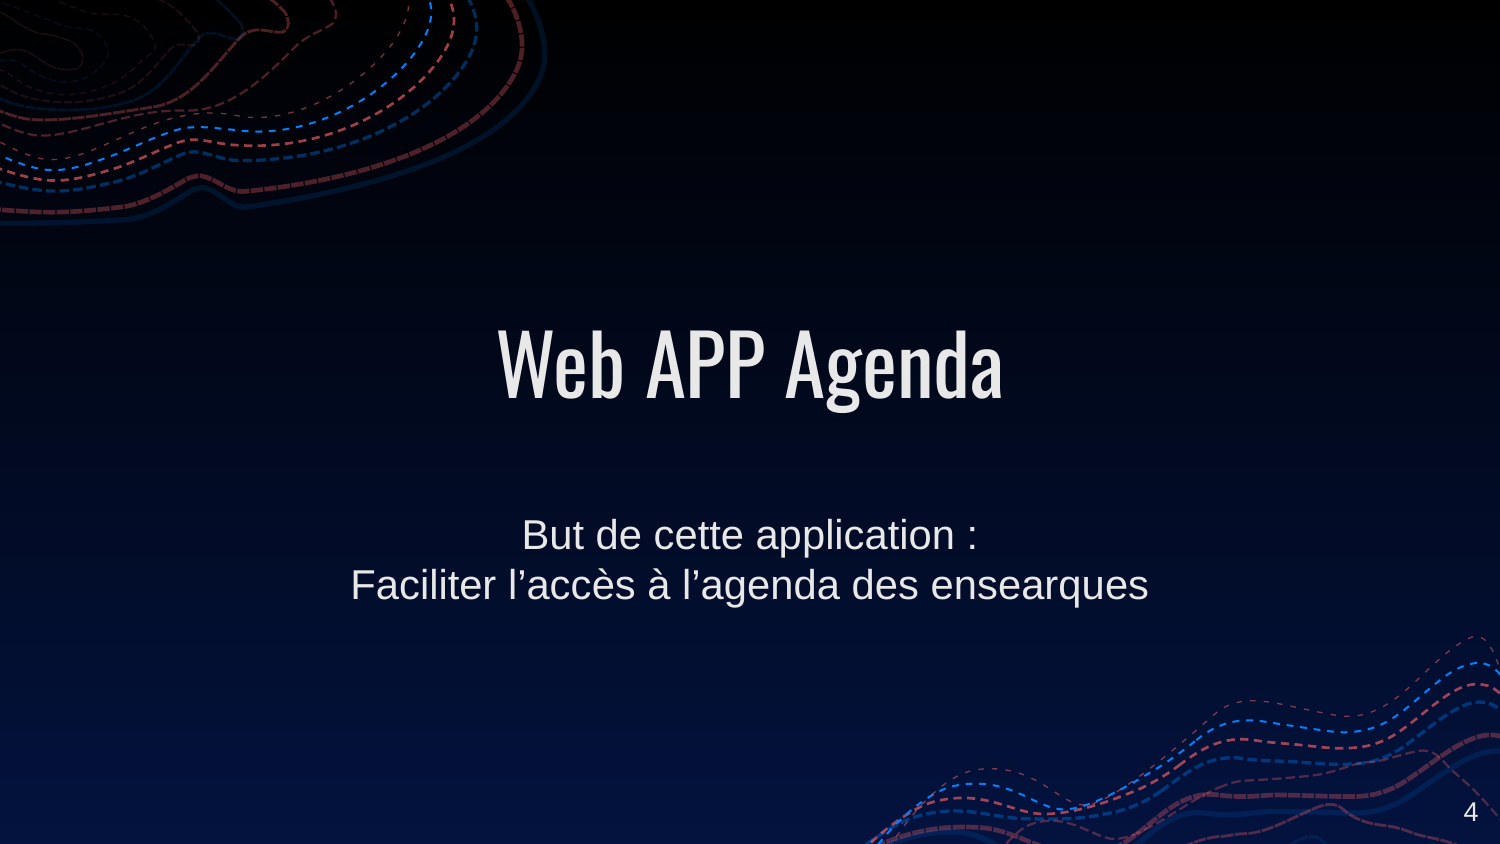

# Web APP Agenda
But de cette application :
Faciliter l’accès à l’agenda des ensearques

4